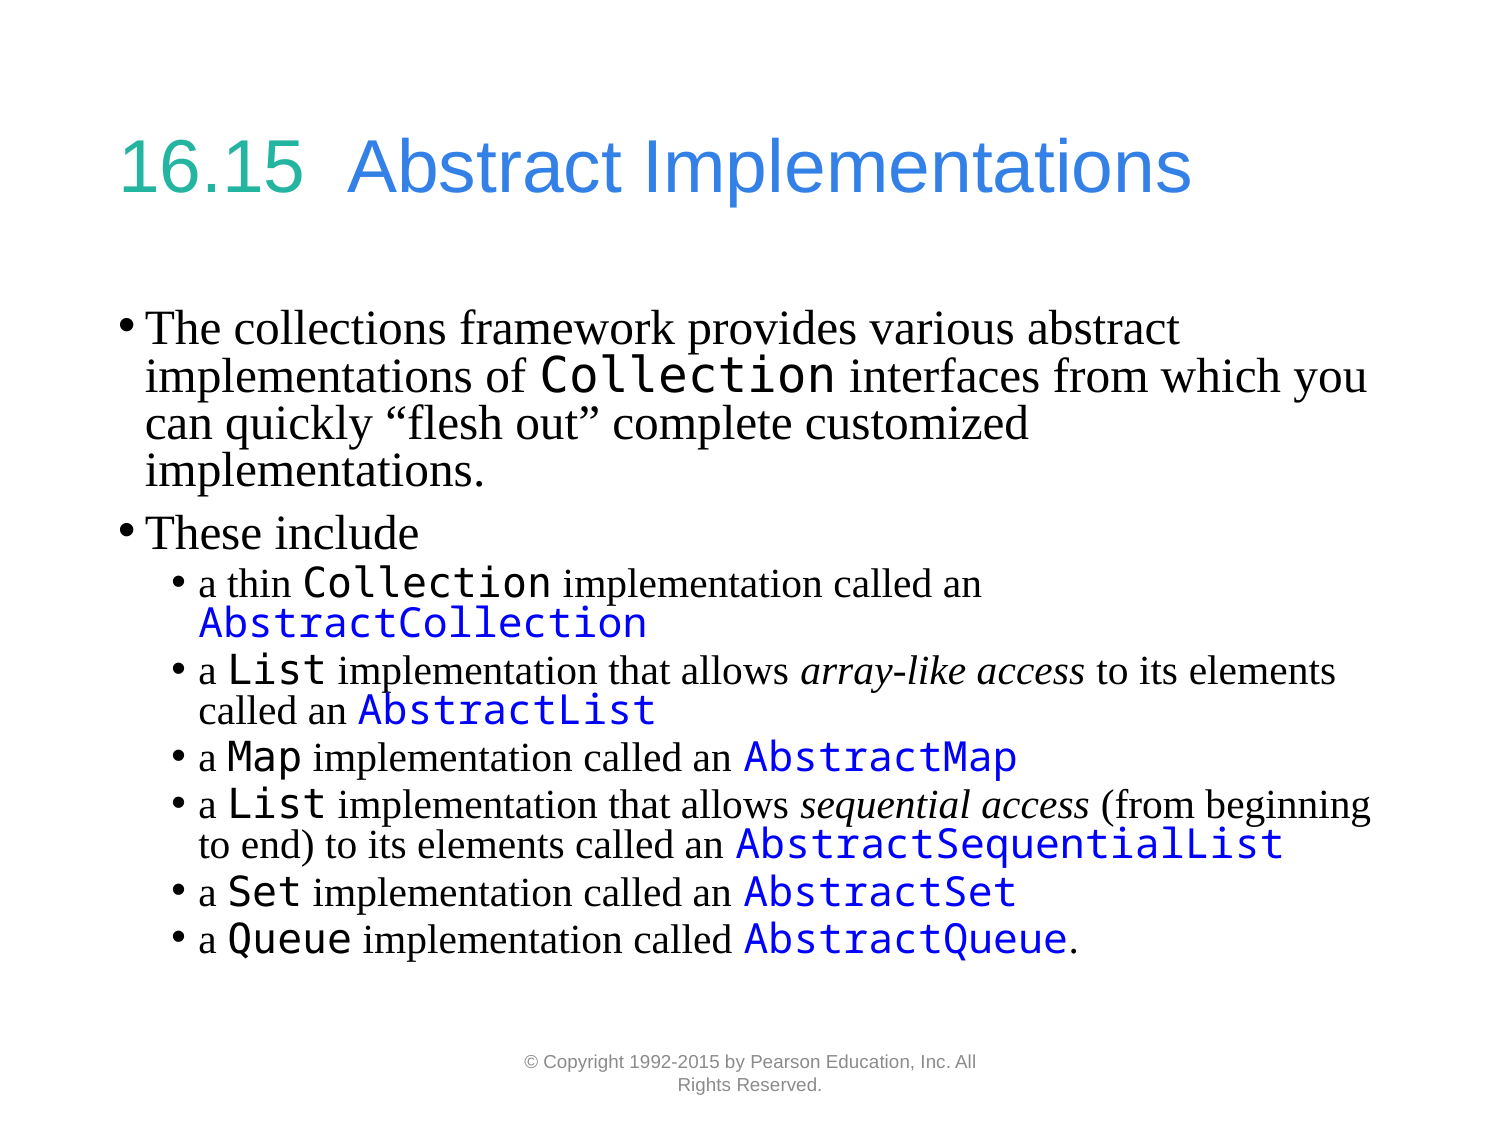

# 16.15  Abstract Implementations
The collections framework provides various abstract implementations of Collection interfaces from which you can quickly “flesh out” complete customized implementations.
These include
a thin Collection implementation called an AbstractCollection
a List implementation that allows array-like access to its elements called an AbstractList
a Map implementation called an AbstractMap
a List implementation that allows sequential access (from beginning to end) to its elements called an AbstractSequentialList
a Set implementation called an AbstractSet
a Queue implementation called AbstractQueue.

© Copyright 1992-2015 by Pearson Education, Inc. All Rights Reserved.